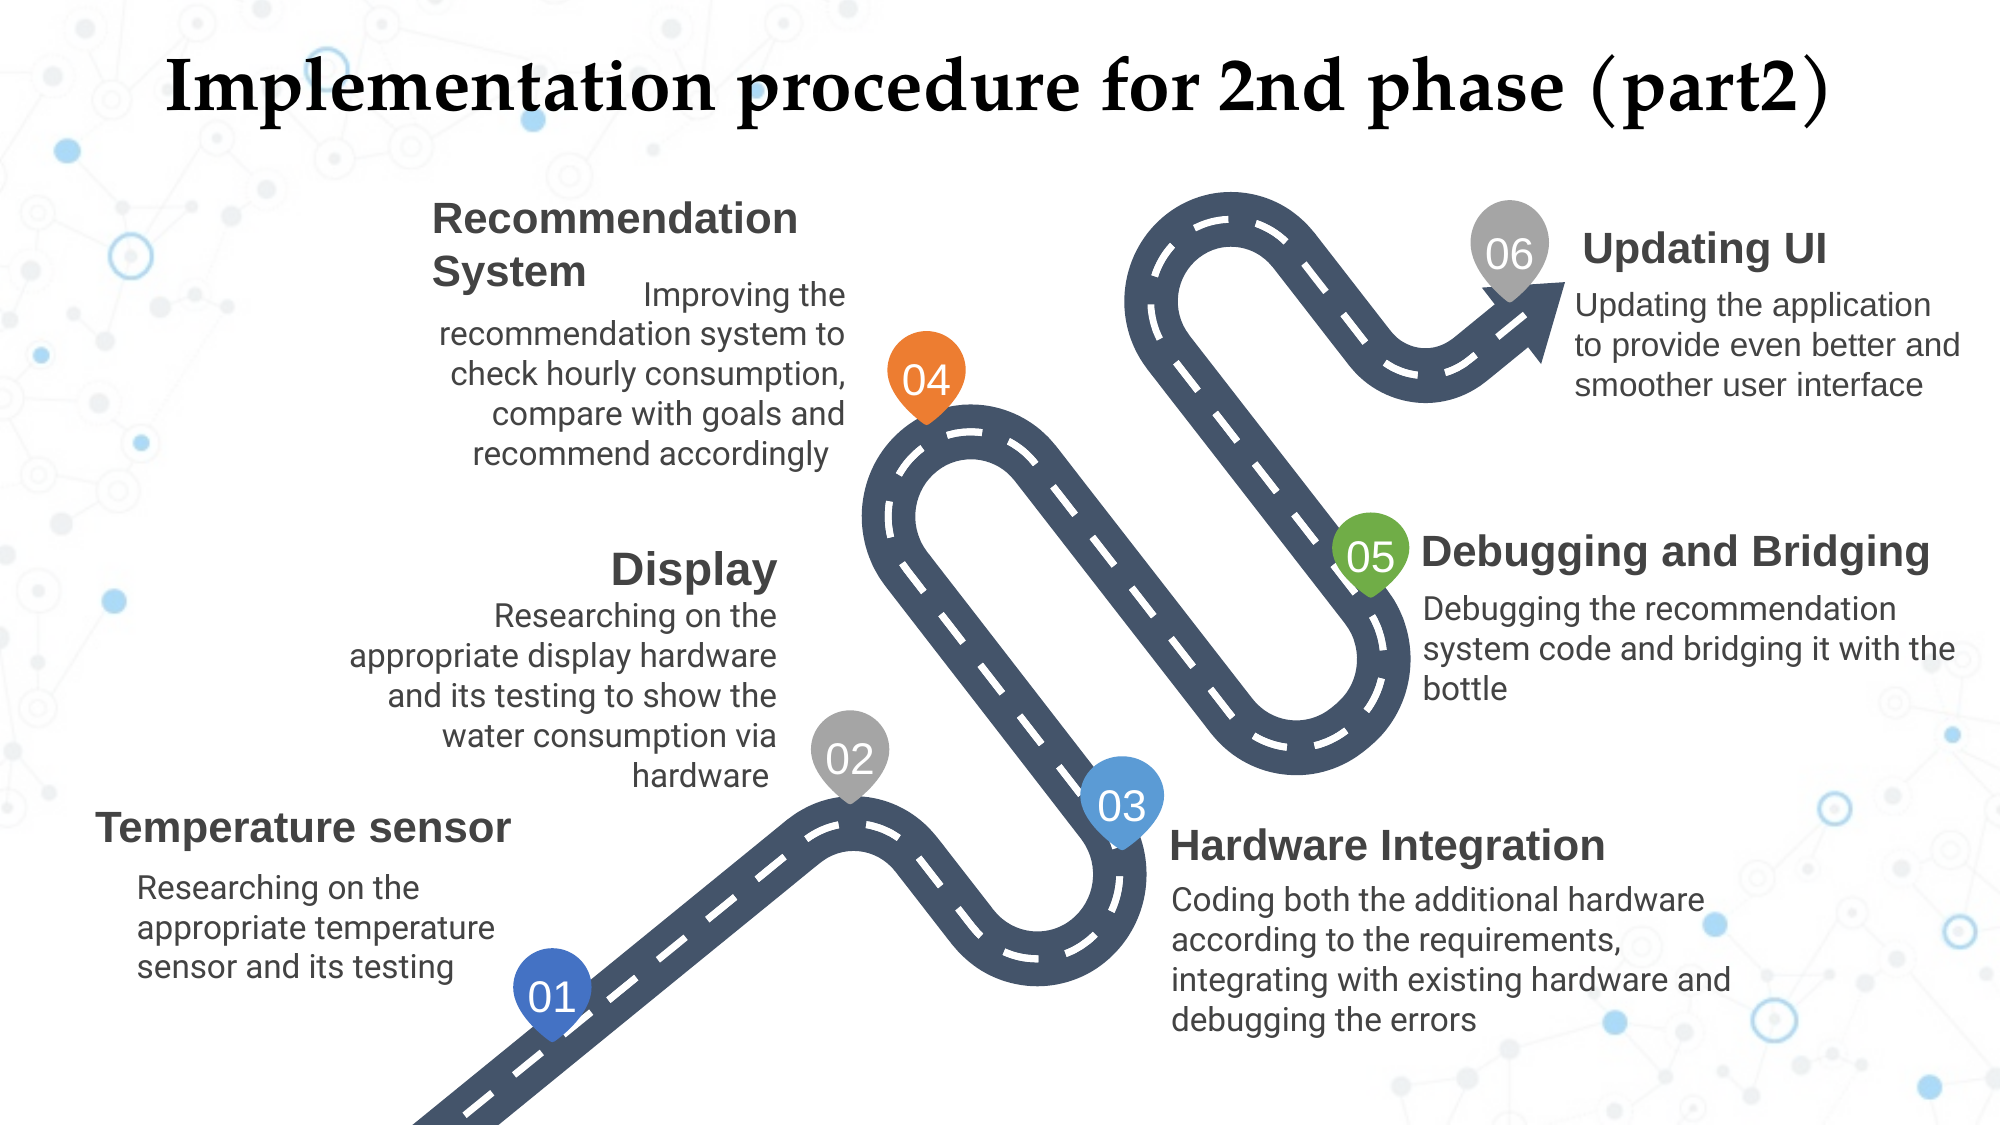

Implementation procedure for 2nd phase (part2)

Recommendation System
Improving the recommendation system to check hourly consumption, compare with goals and recommend accordingly
04
Updating UI
06
Updating the application to provide even better and smoother user interface

Debugging and Bridging
05
Debugging the recommendation system code and bridging it with the bottle
Display

Researching on the appropriate display hardware and its testing to show the water consumption via hardware
02
03
Hardware Integration
Coding both the additional hardware according to the requirements, integrating with existing hardware and debugging the errors
Temperature sensor
Researching on the appropriate temperature sensor and its testing
01